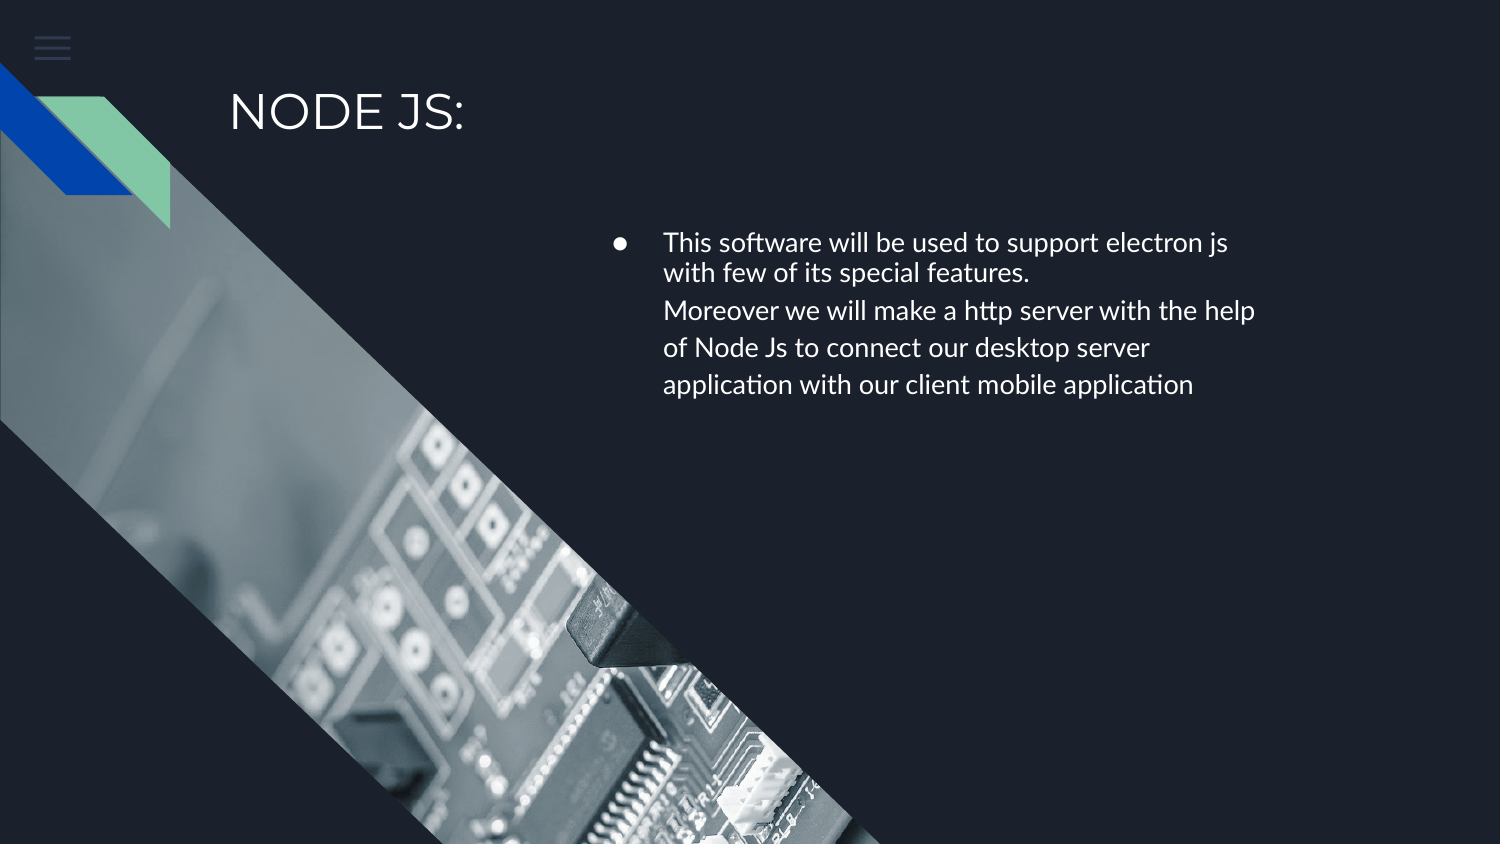

# NODE JS:
This software will be used to support electron js with few of its special features.
Moreover we will make a http server with the help of Node Js to connect our desktop server application with our client mobile application